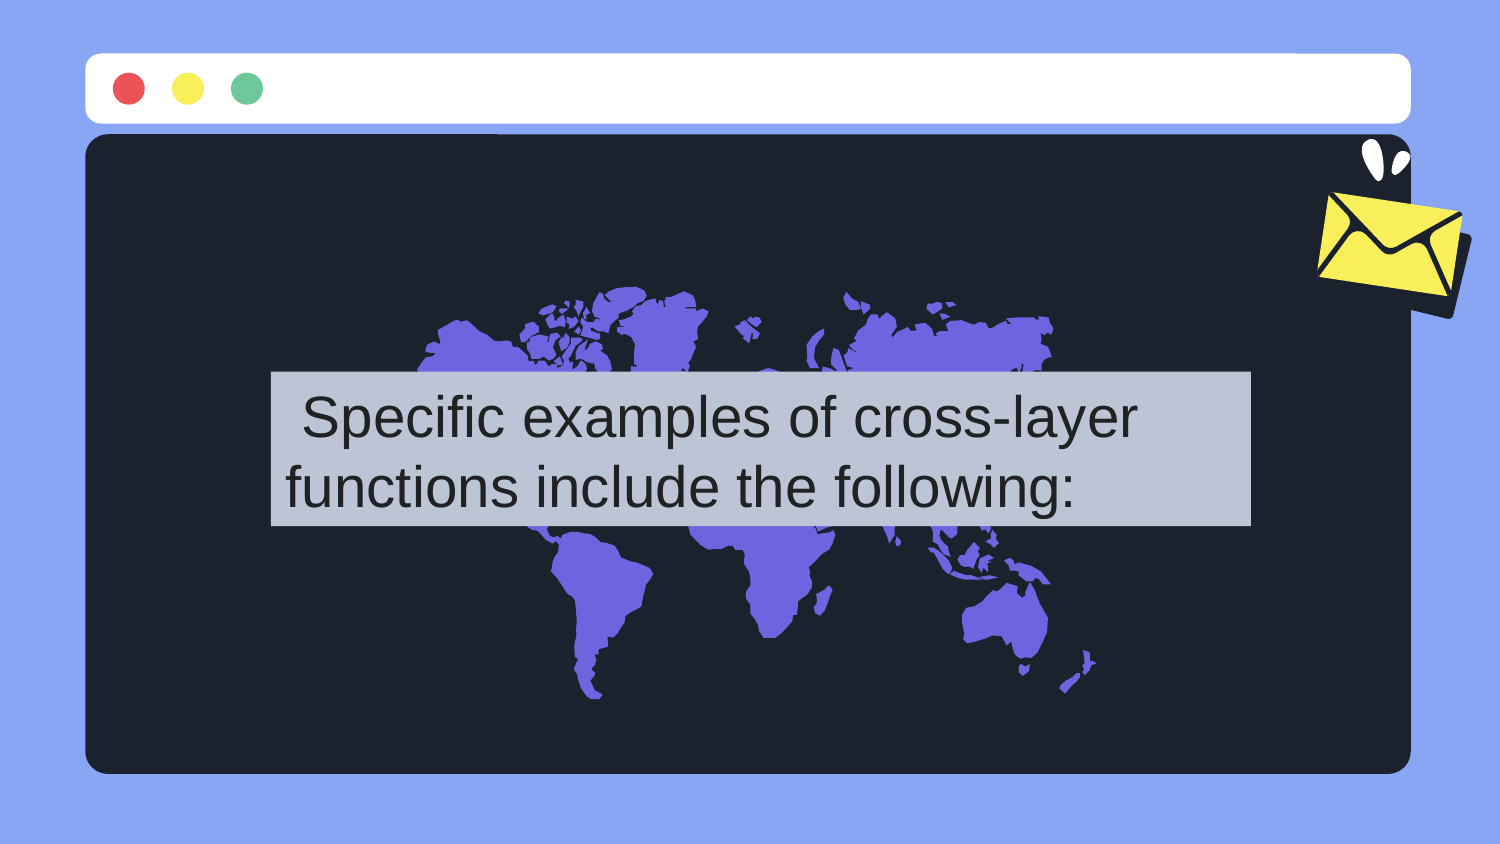

Specific examples of cross-layer functions include the following: